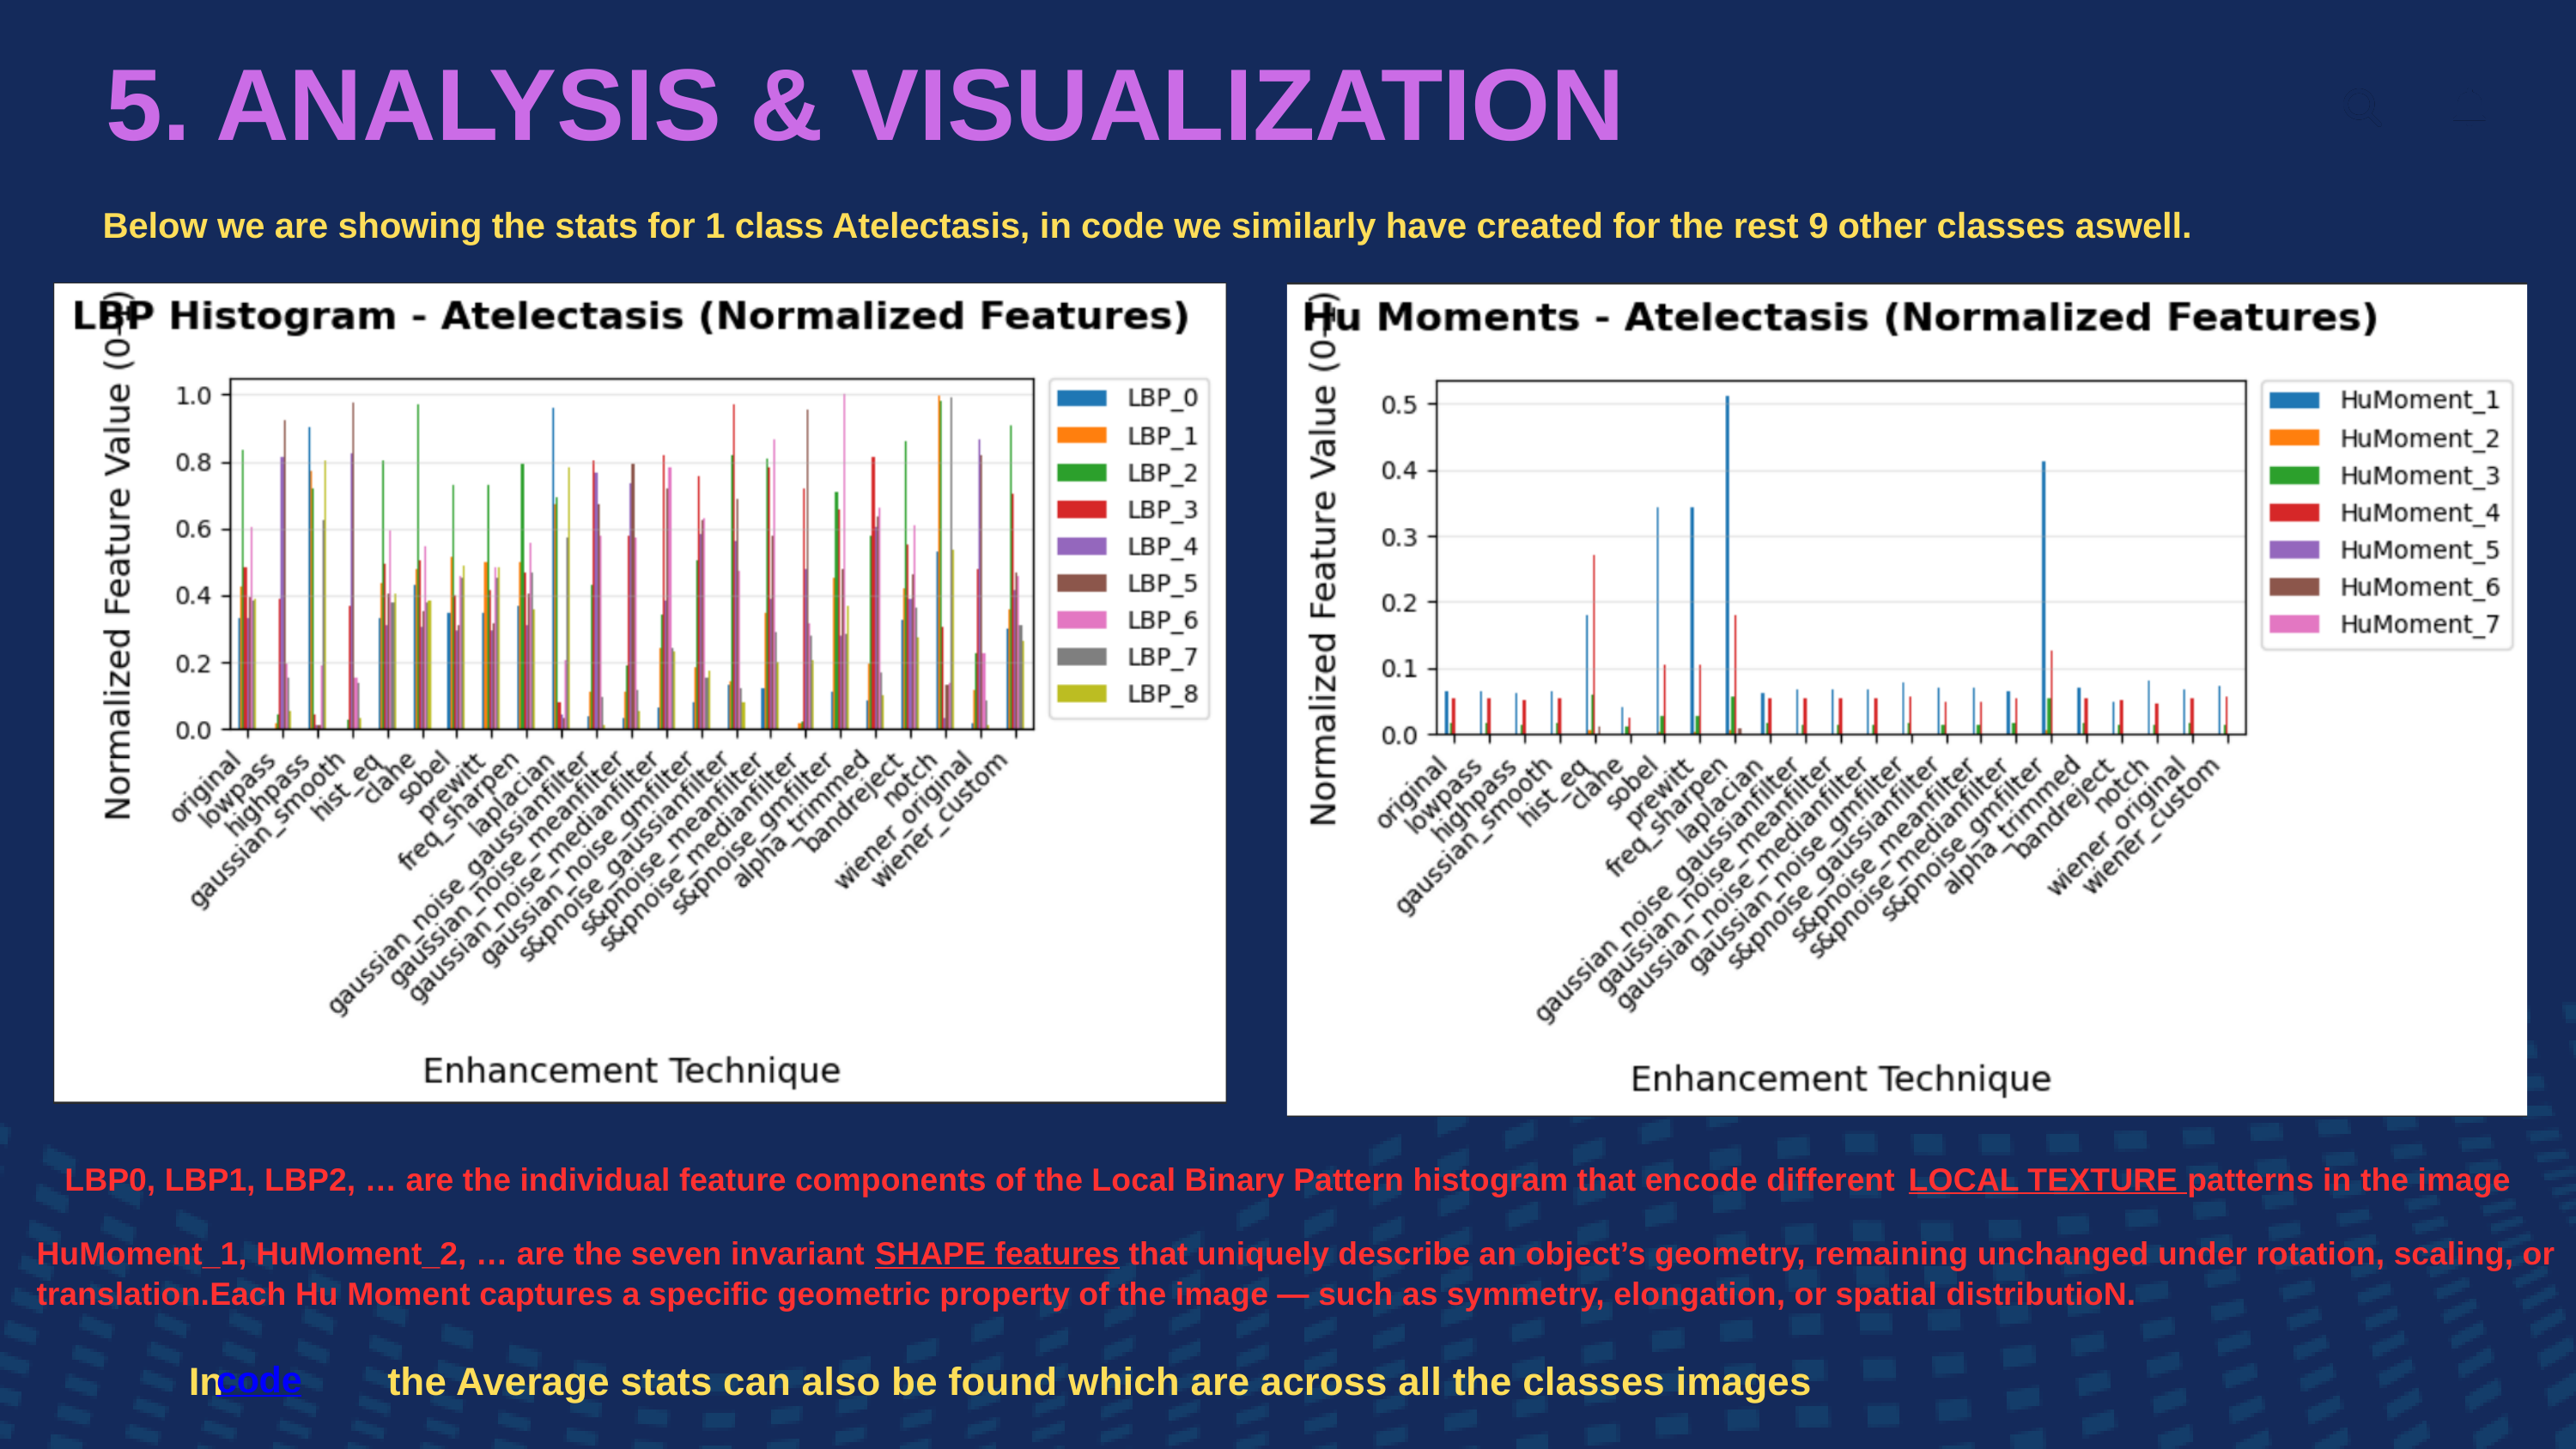

5. ANALYSIS & VISUALIZATION

Below we are showing the stats for 1 class Atelectasis, in code we similarly have created for the rest 9 other classes aswell.

LBP0, LBP1, LBP2, … are the individual feature components of the Local Binary Pattern histogram that encode different LOCAL TEXTURE patterns in the image

HuMoment_1, HuMoment_2, … are the seven invariant SHAPE features that uniquely describe an object’s geometry, remaining unchanged under rotation, scaling, or translation.Each Hu Moment captures a specific geometric property of the image — such as symmetry, elongation, or spatial distributioN.

In               the Average stats can also be found which are across all the classes images
code